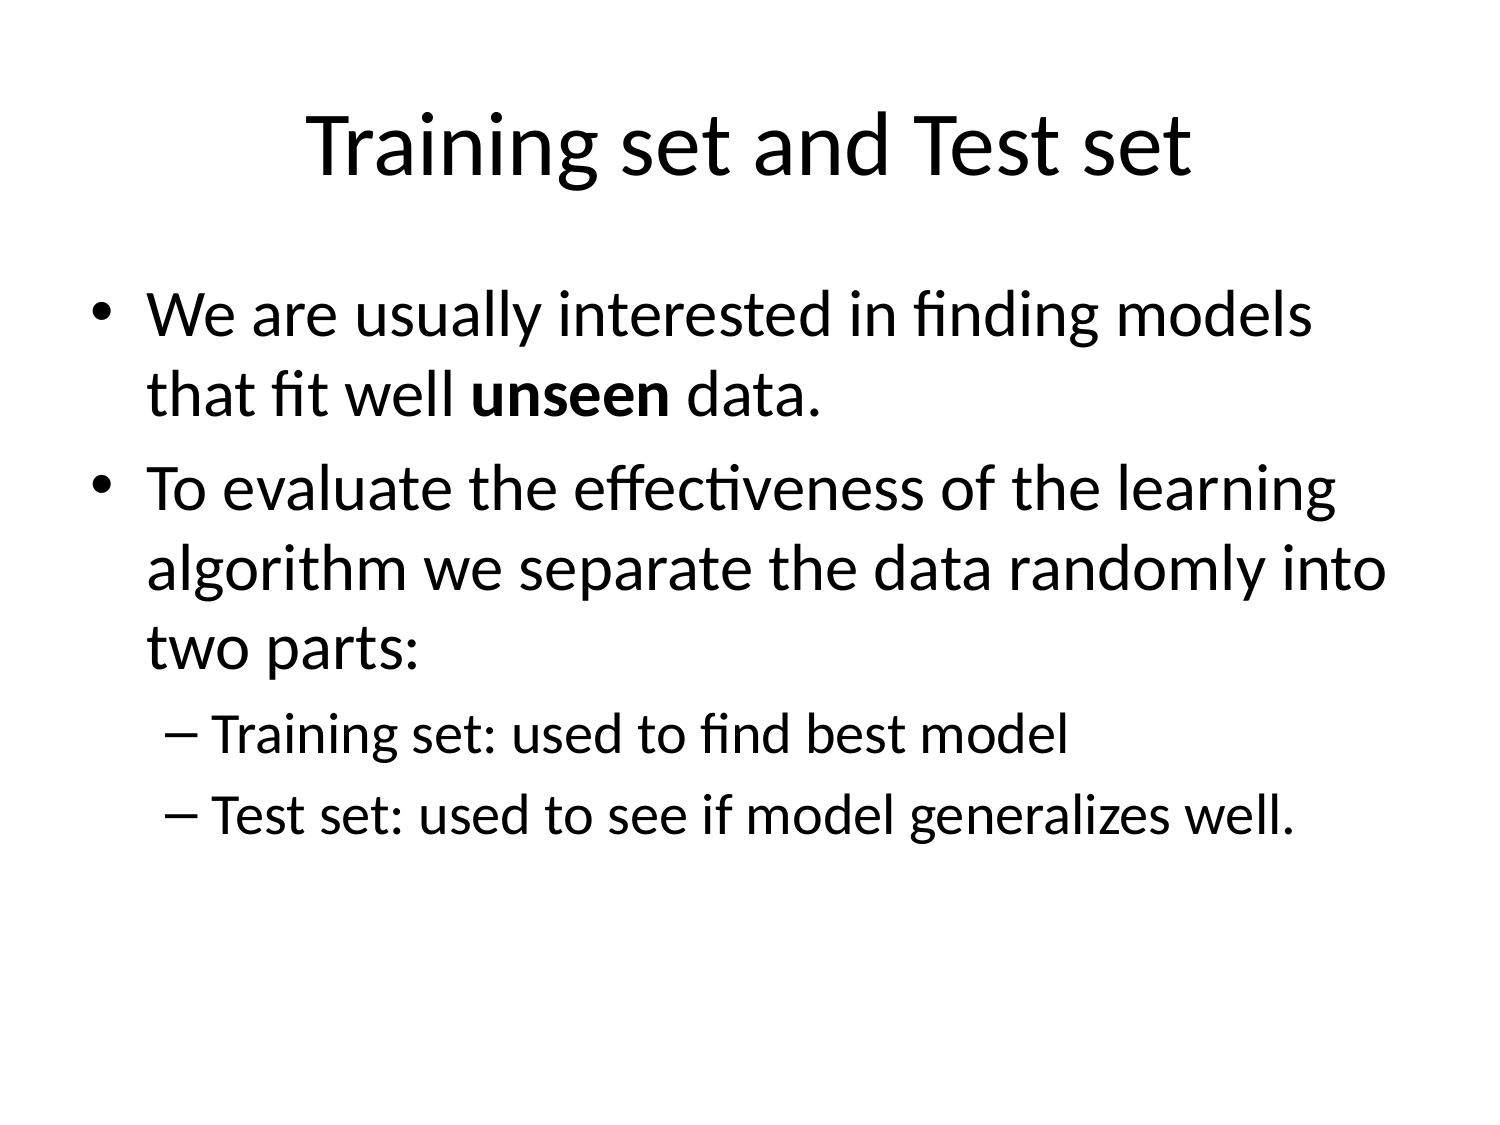

# Training set and Test set
We are usually interested in finding models that fit well unseen data.
To evaluate the effectiveness of the learning algorithm we separate the data randomly into two parts:
Training set: used to find best model
Test set: used to see if model generalizes well.